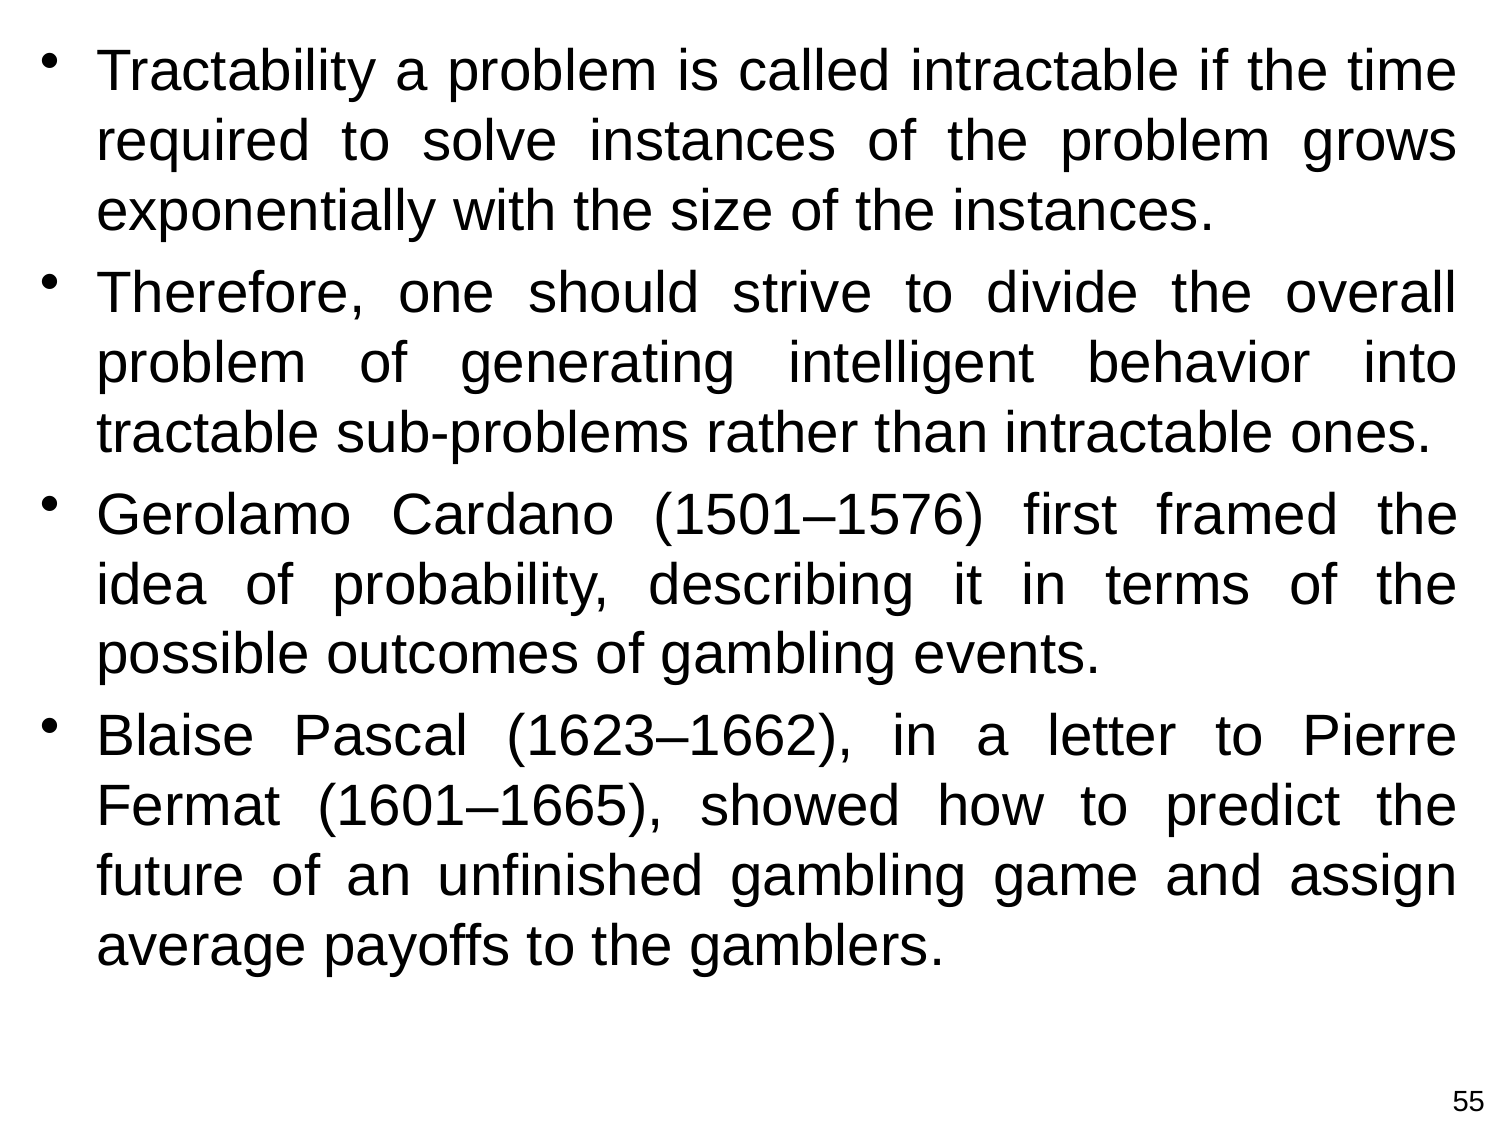

Tractability a problem is called intractable if the time required to solve instances of the problem grows exponentially with the size of the instances.
Therefore, one should strive to divide the overall problem of generating intelligent behavior into tractable sub-problems rather than intractable ones.
Gerolamo Cardano (1501–1576) first framed the idea of probability, describing it in terms of the possible outcomes of gambling events.
Blaise Pascal (1623–1662), in a letter to Pierre Fermat (1601–1665), showed how to predict the future of an unfinished gambling game and assign average payoffs to the gamblers.
55